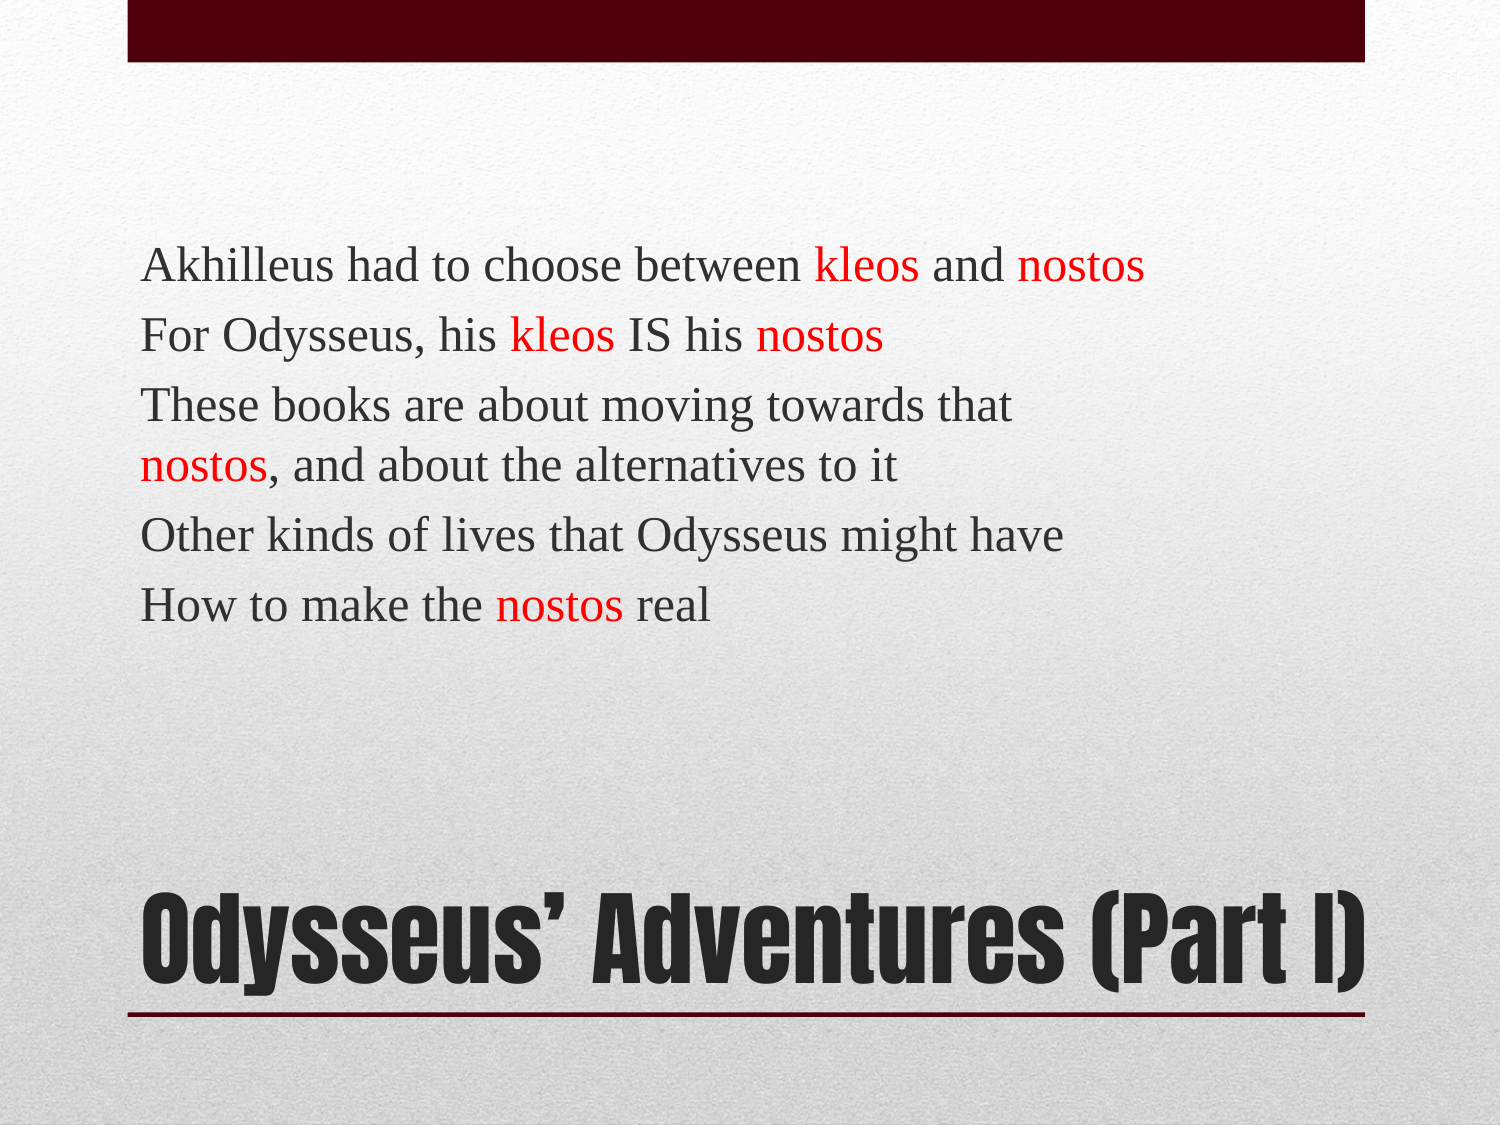

Akhilleus had to choose between kleos and nostos
For Odysseus, his kleos IS his nostos
These books are about moving towards that nostos, and about the alternatives to it
Other kinds of lives that Odysseus might have
How to make the nostos real
# Odysseus’ Adventures (Part I)